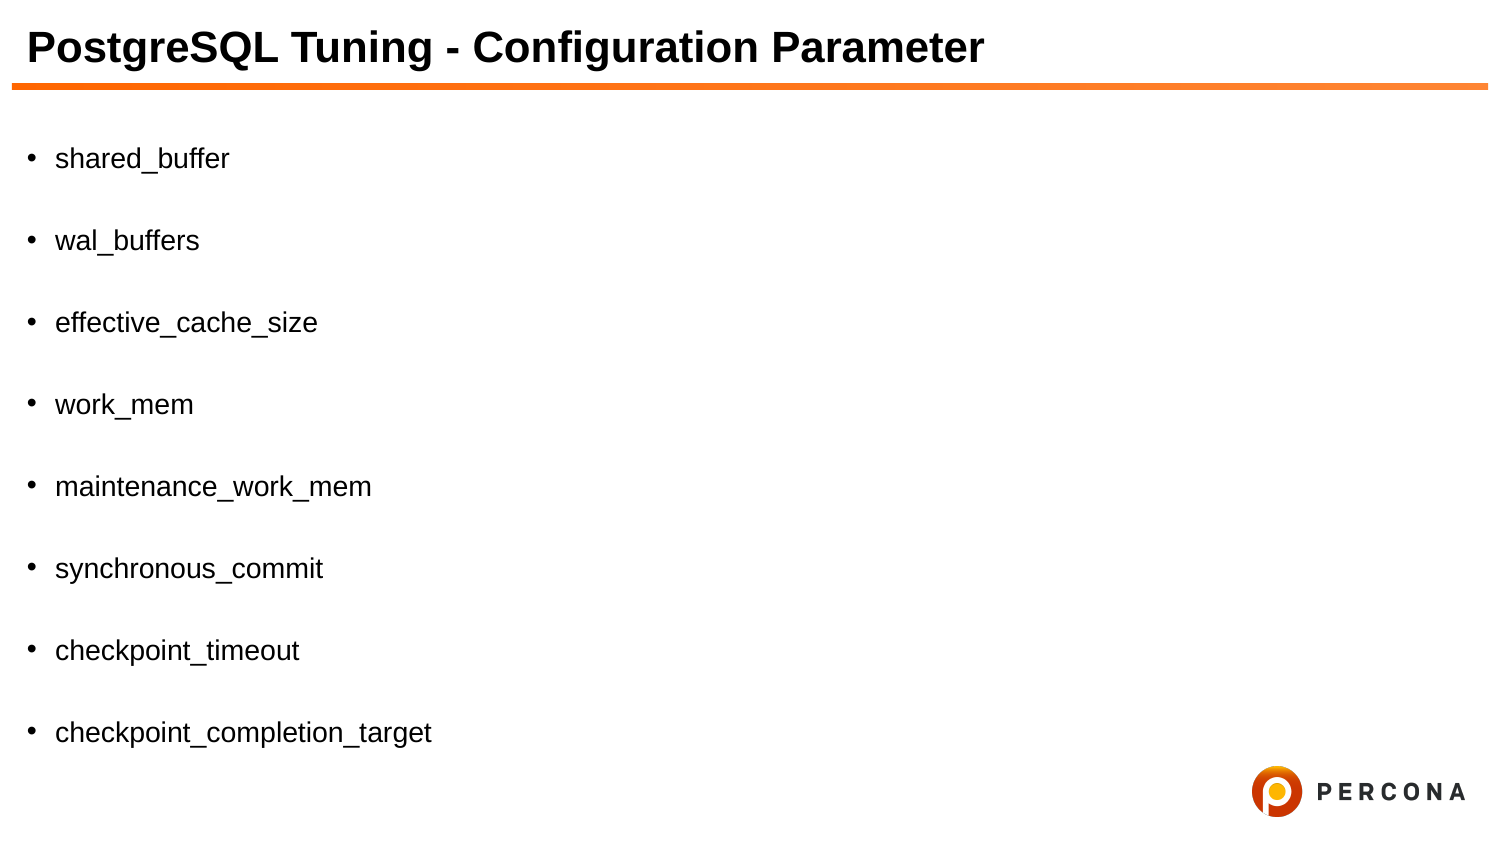

# PostgreSQL Tuning - Configuration Parameter
shared_buffer
wal_buffers
effective_cache_size
work_mem
maintenance_work_mem
synchronous_commit
checkpoint_timeout
checkpoint_completion_target